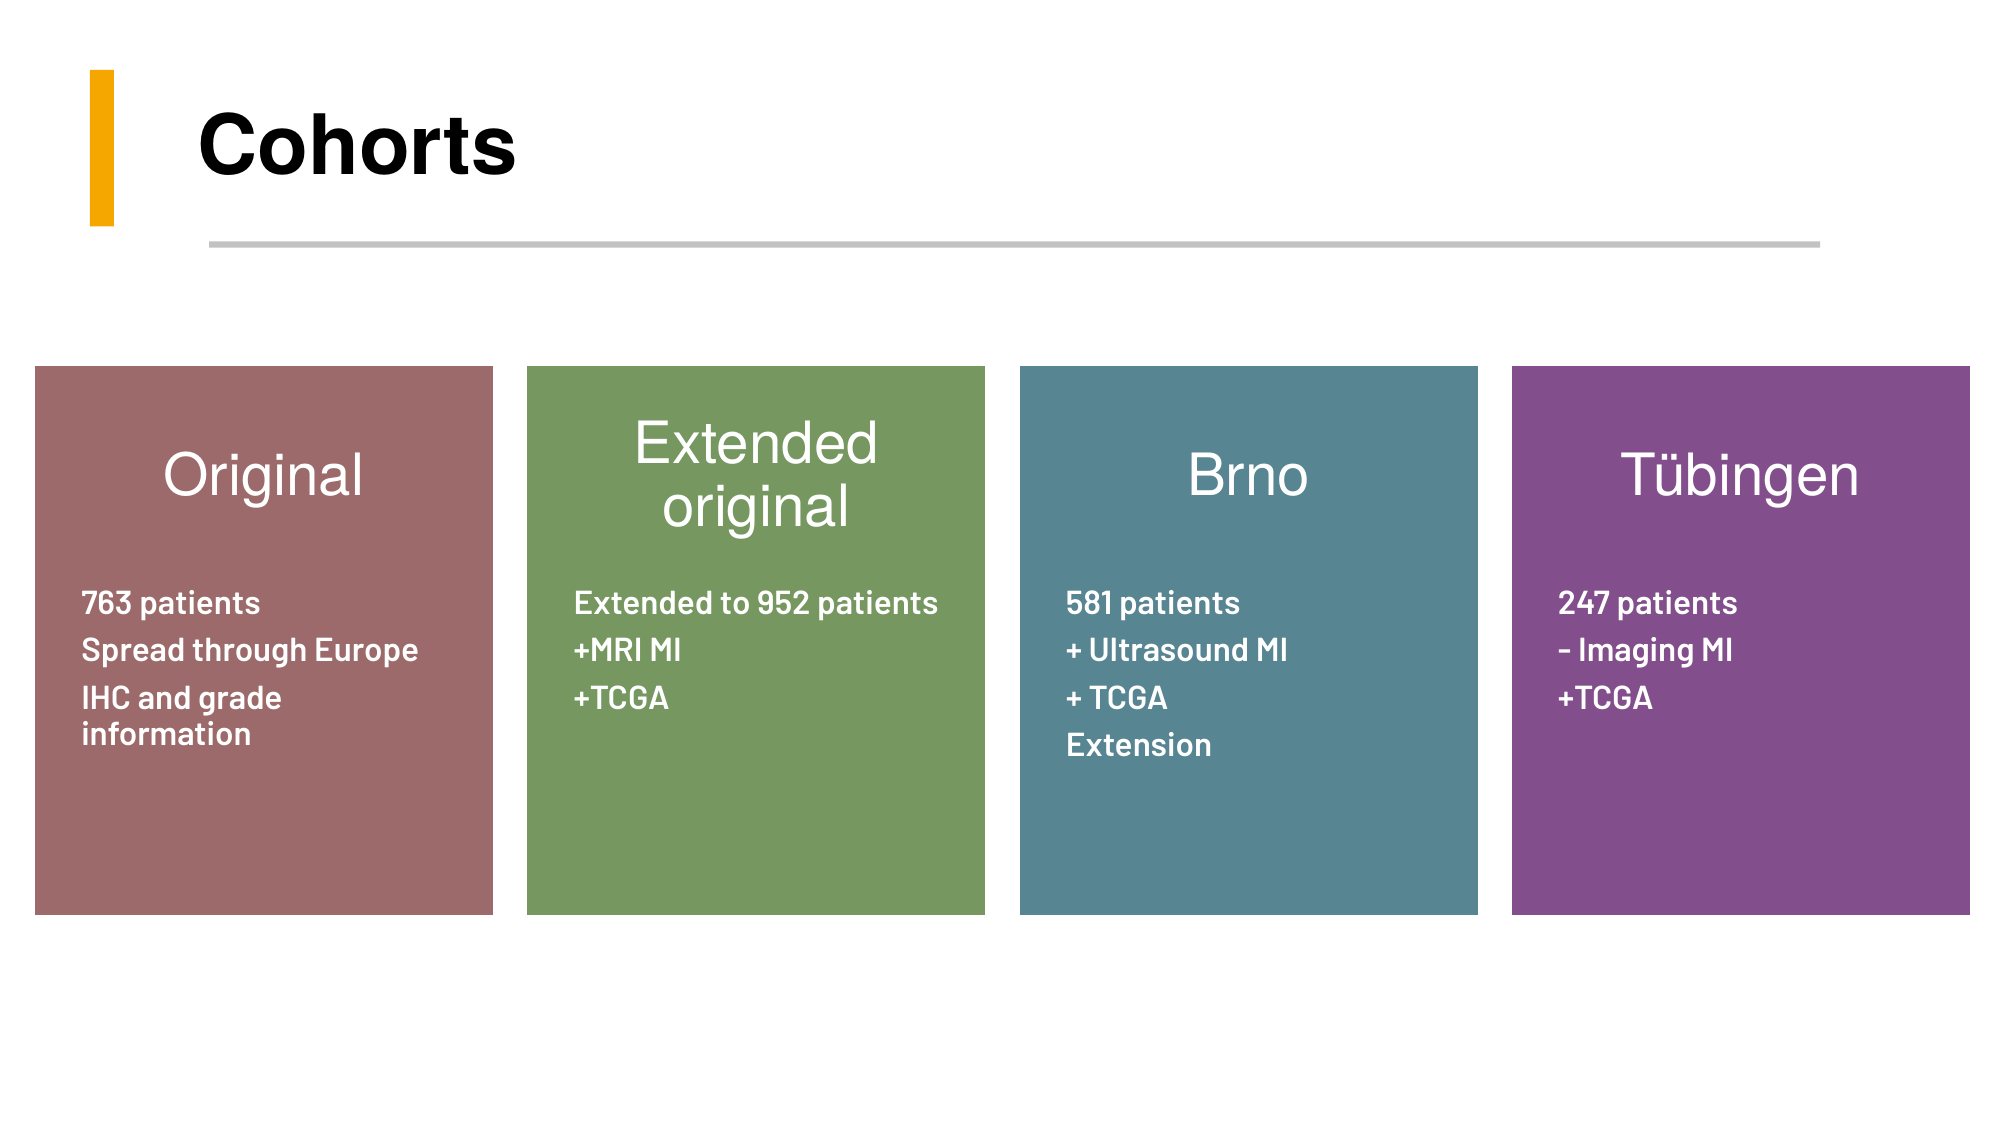

# Cohorts
763 patients
Spread through Europe
IHC and grade information

Original
Extended to 952 patients
+MRI MI
+TCGA
Extended original
581 patients
+ Ultrasound MI
+ TCGA
Extension
Brno
247 patients
- Imaging MI
+TCGA
Tübingen